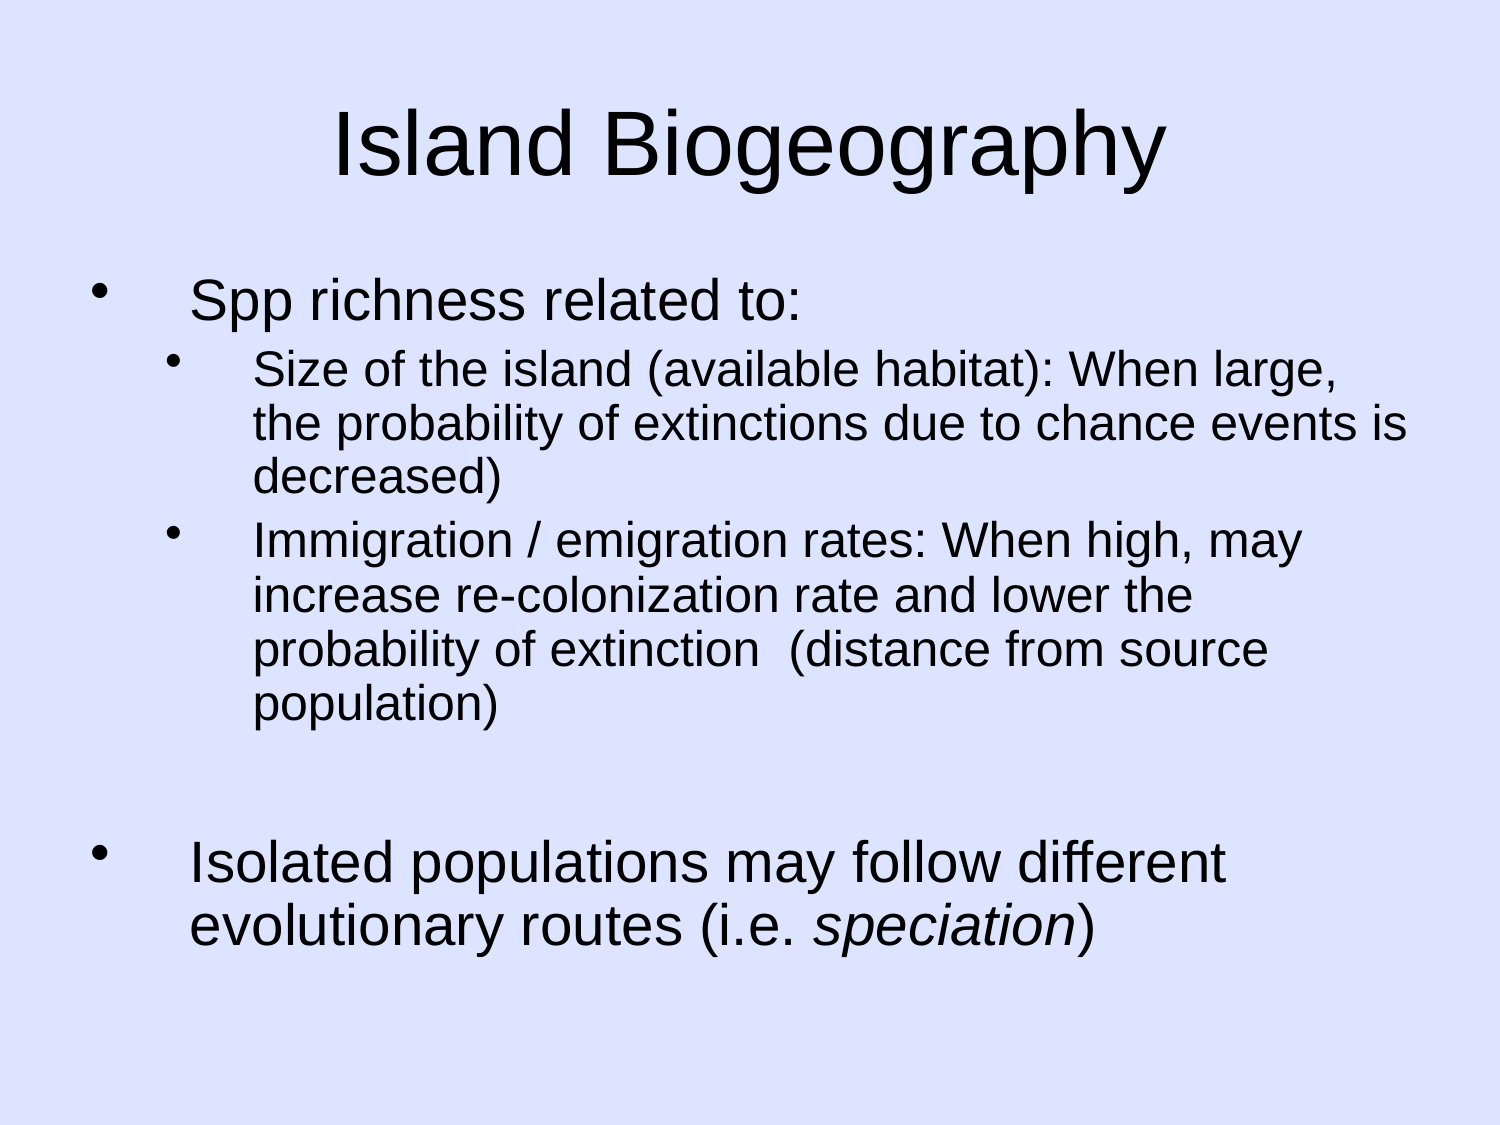

# Island Biogeography
Spp richness related to:
Size of the island (available habitat): When large, the probability of extinctions due to chance events is decreased)
Immigration / emigration rates: When high, may increase re-colonization rate and lower the probability of extinction  (distance from source population)

Isolated populations may follow different evolutionary routes (i.e. speciation)